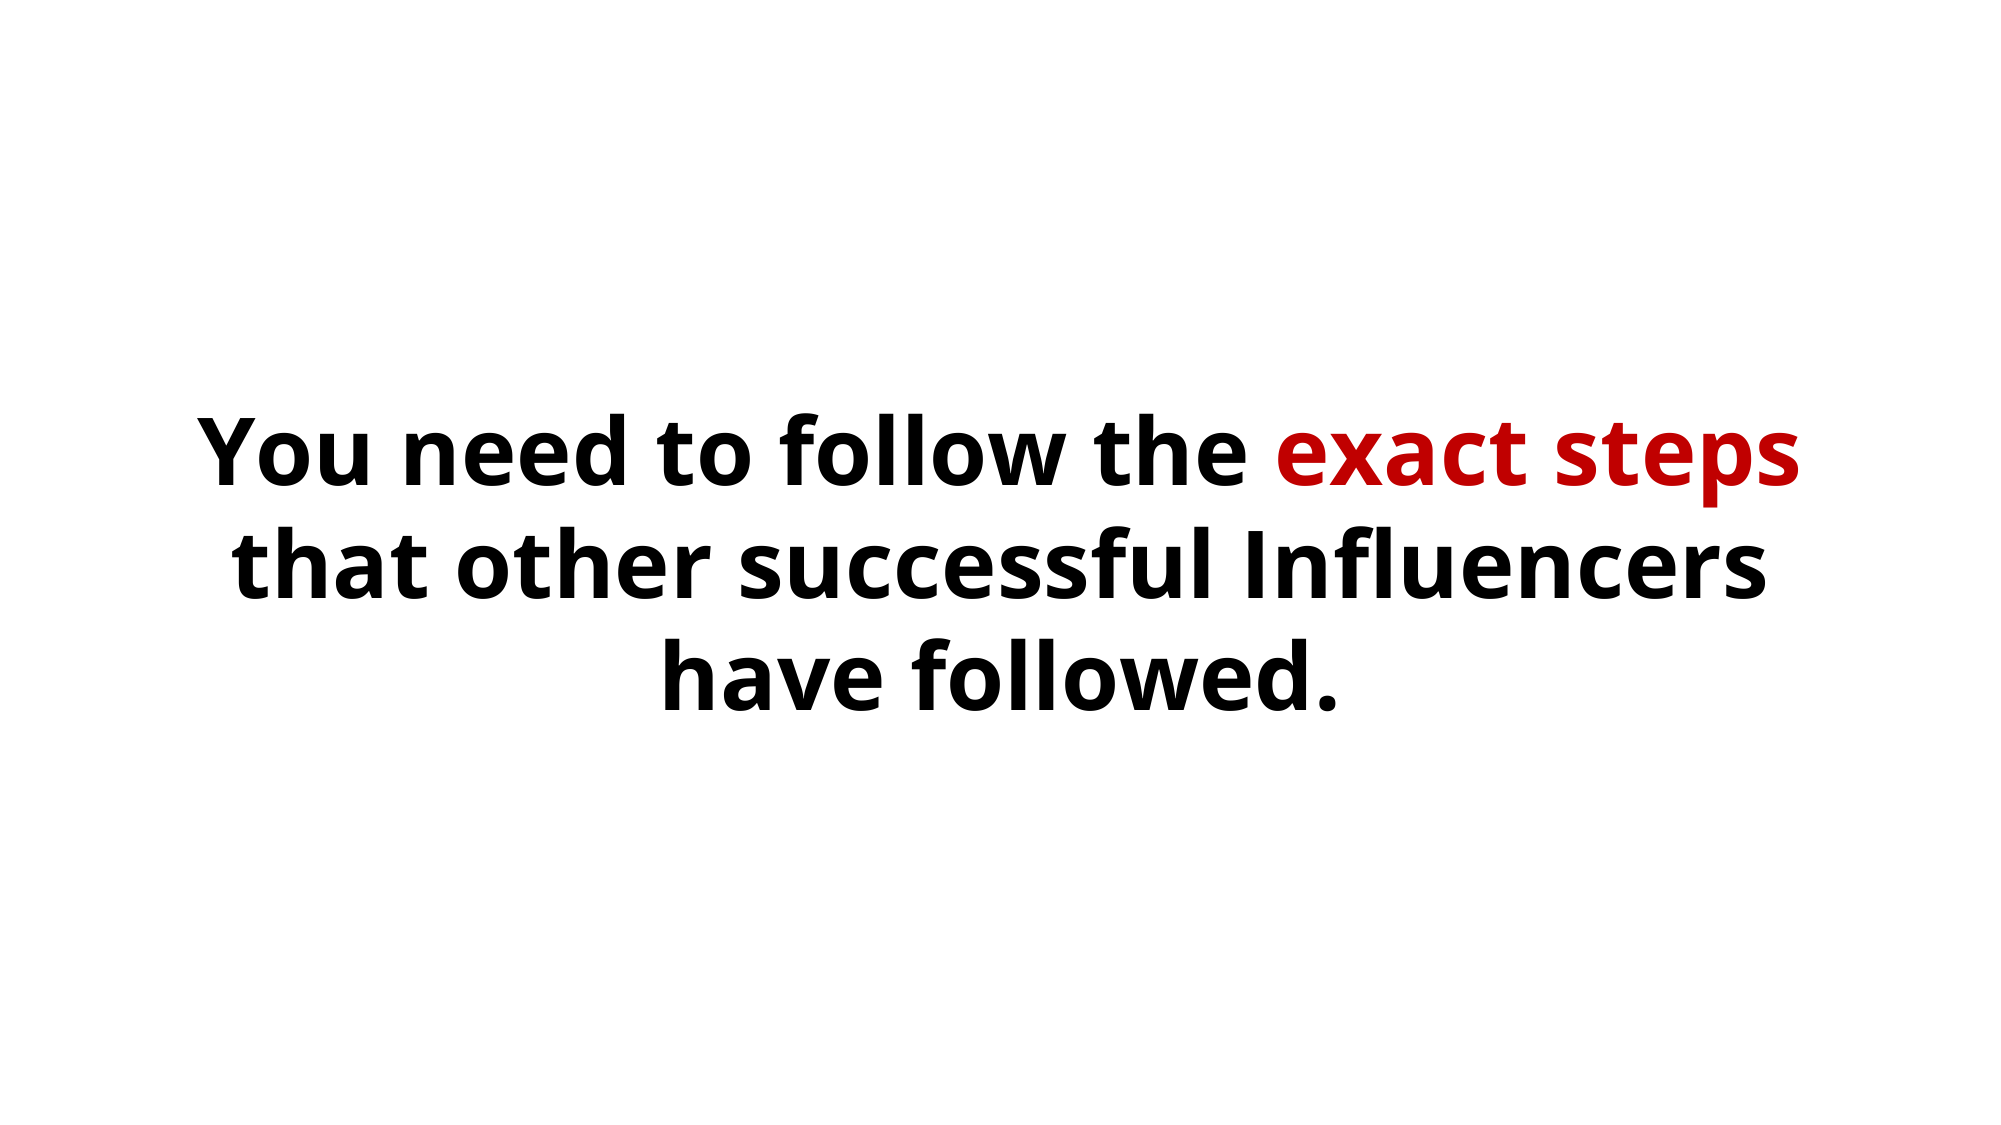

You need to follow the exact steps that other successful Influencers have followed.